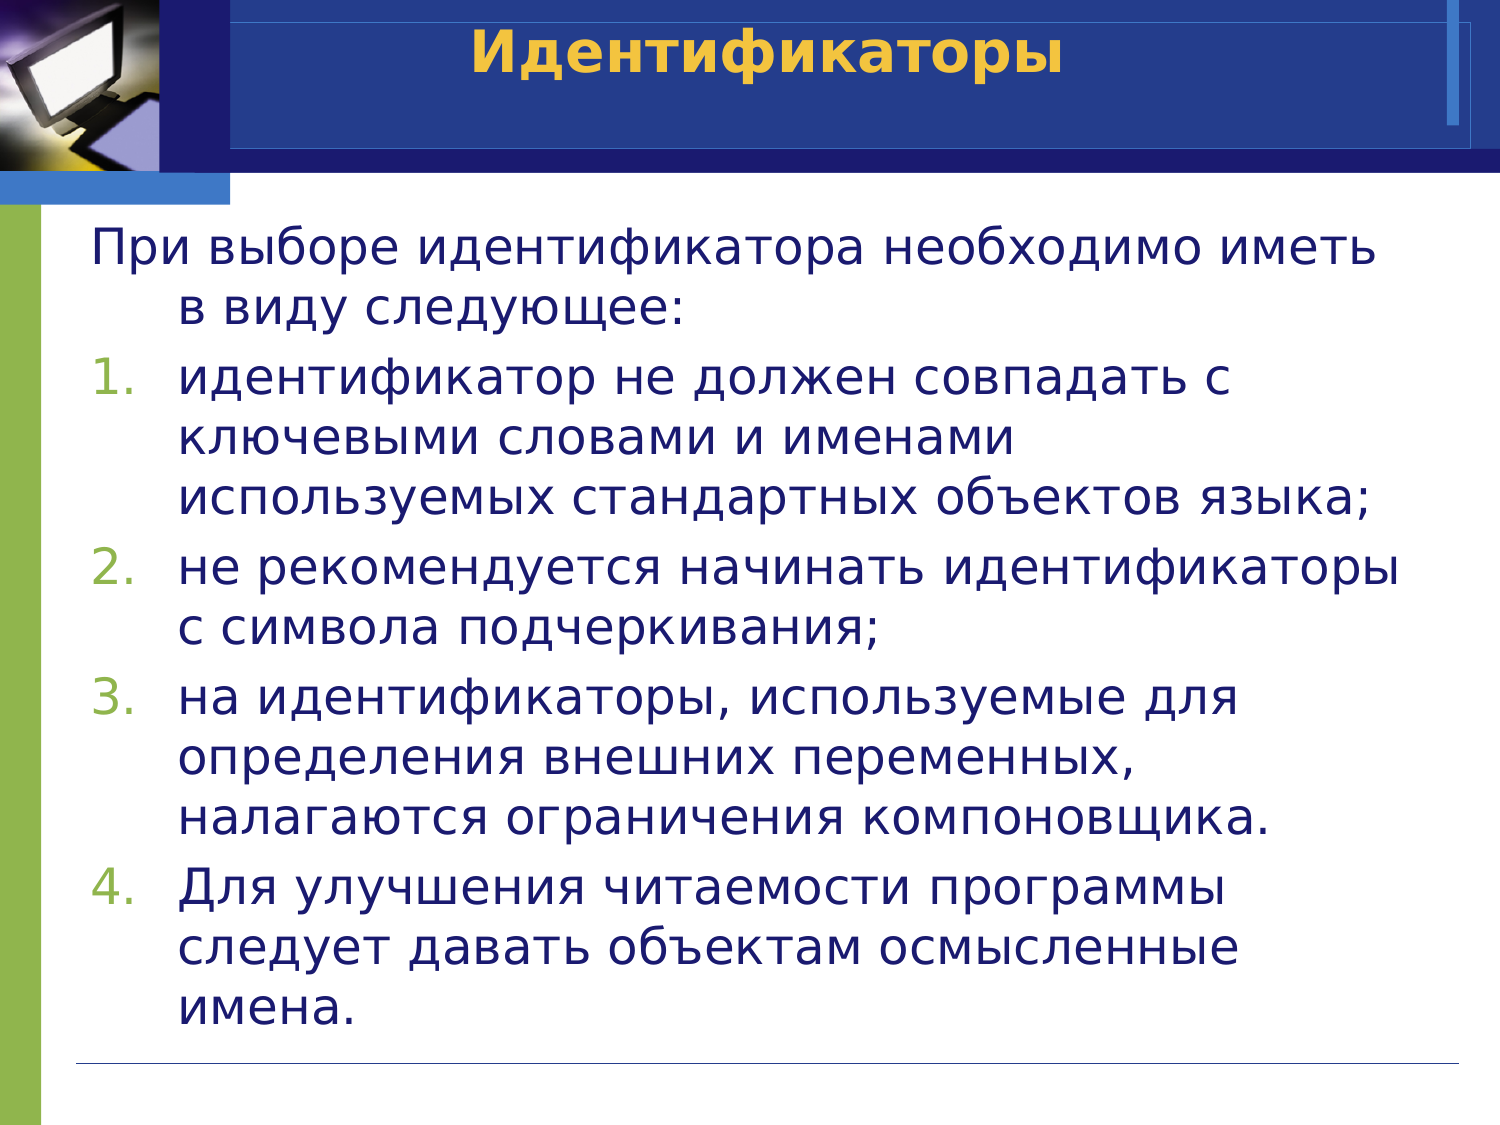

# Идентификаторы
При выборе идентификатора необходимо иметь в виду следующее:
идентификатор не должен совпадать с ключевыми словами и именами используемых стандартных объектов языка;
не рекомендуется начинать идентификаторы с символа подчеркивания;
на идентификаторы, используемые для определения внешних переменных, налагаются ограничения компоновщика.
Для улучшения читаемости программы следует давать объектам осмысленные имена.